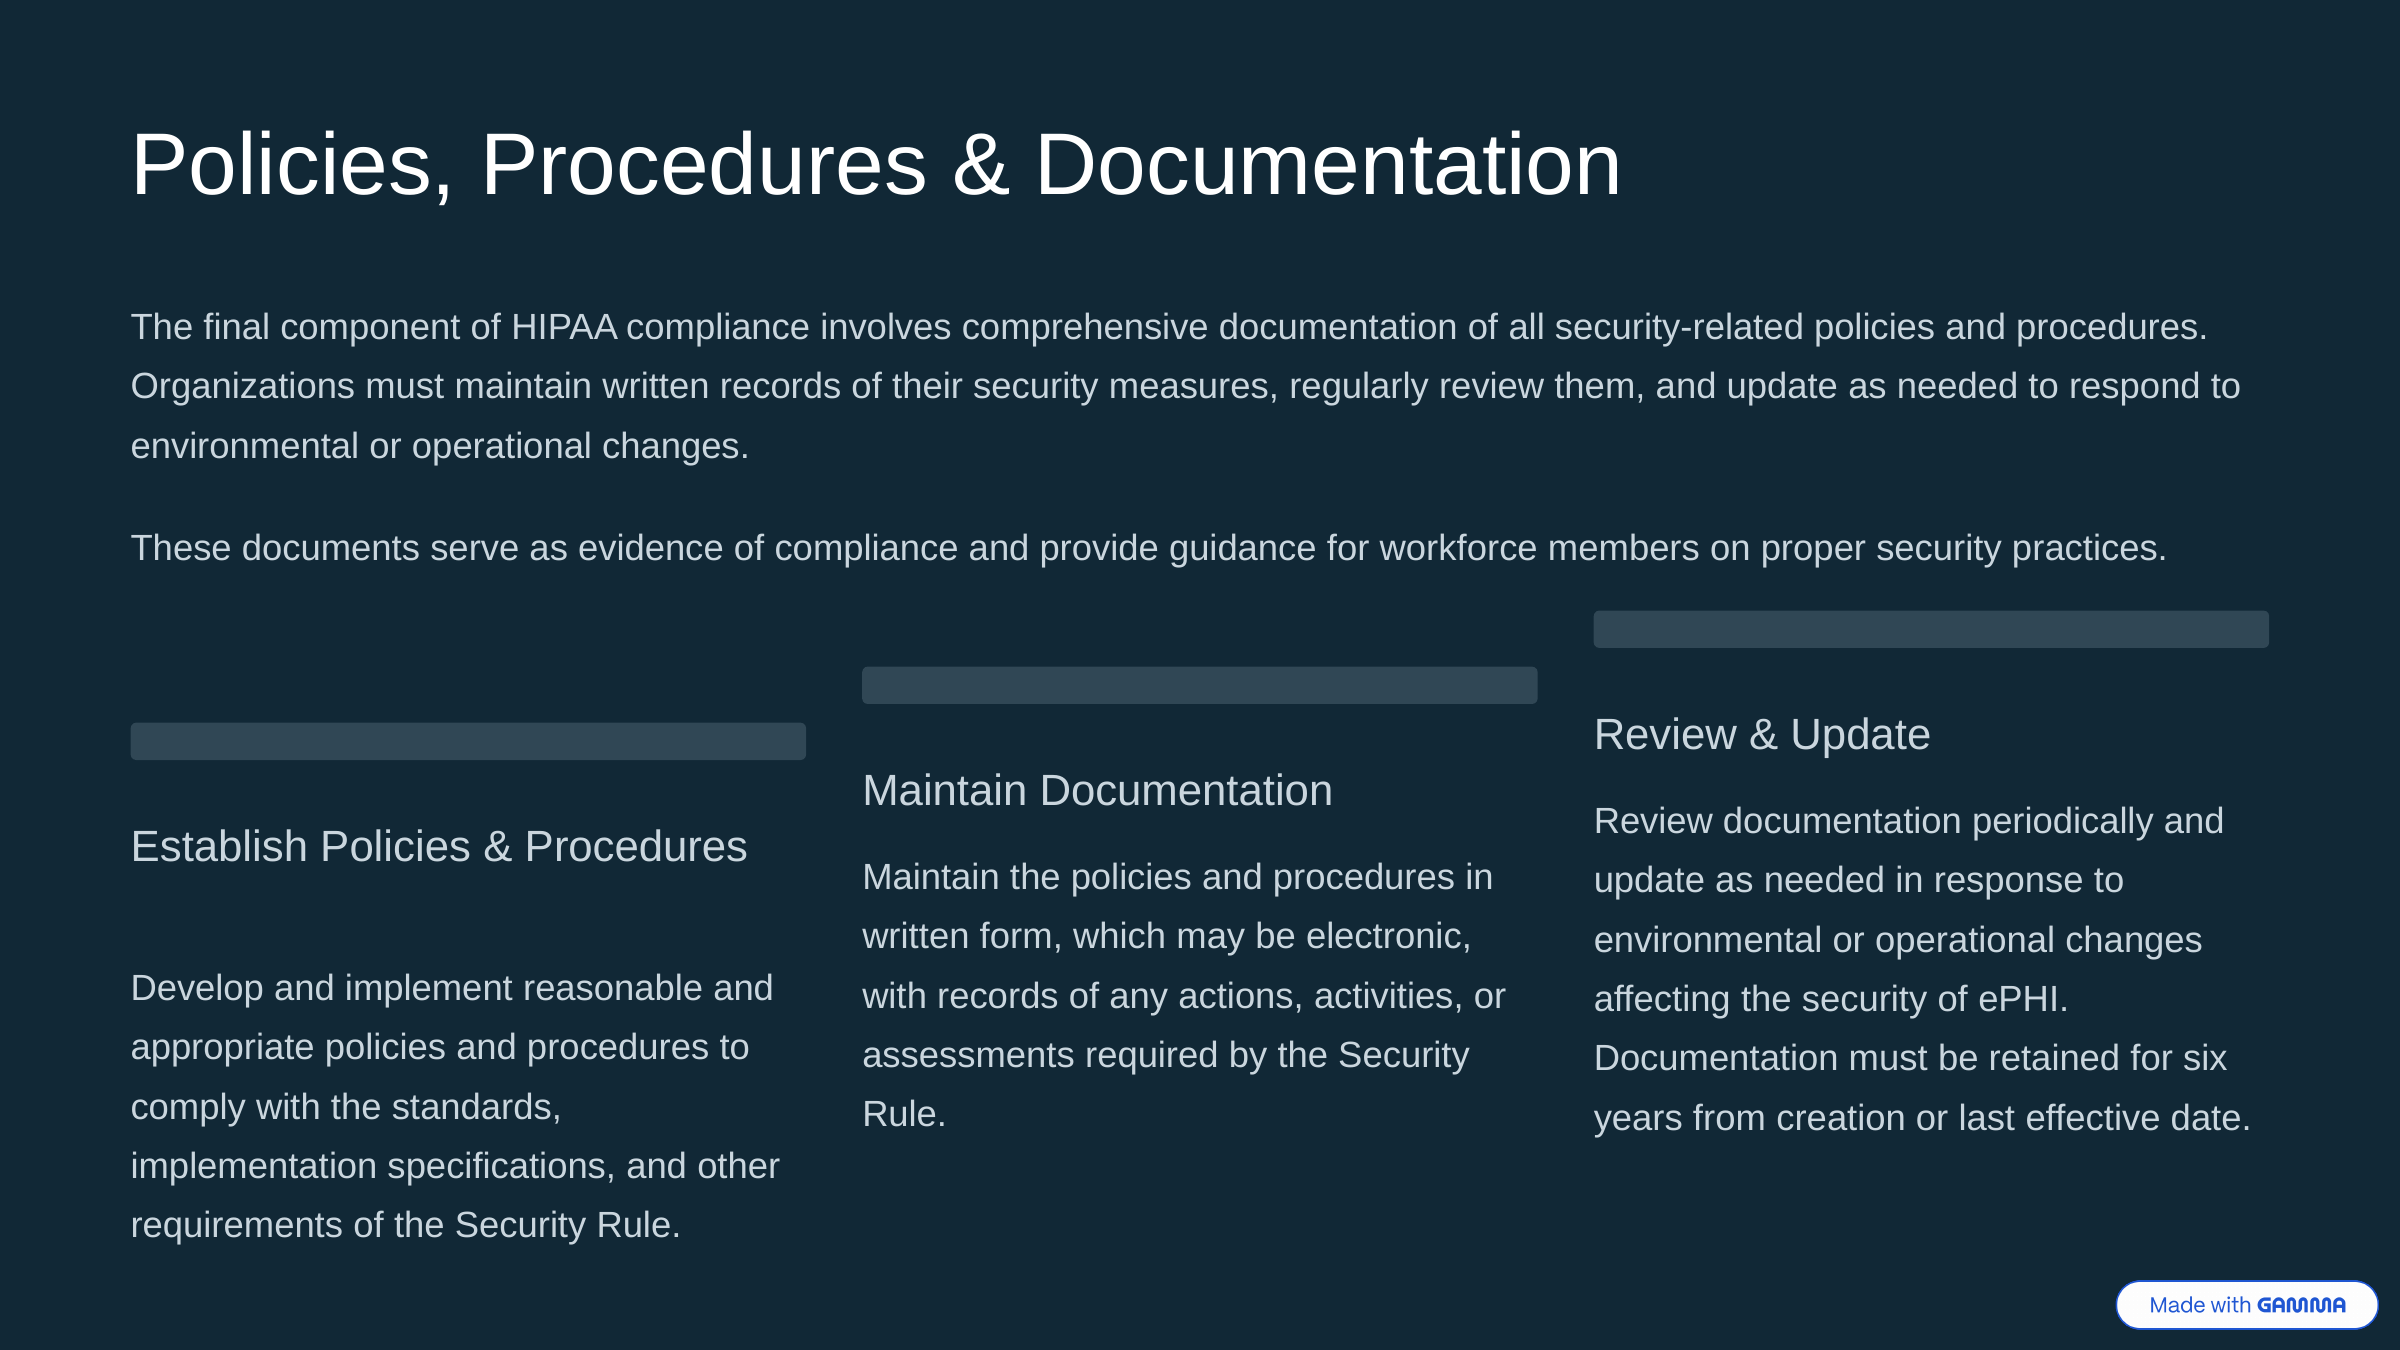

Policies, Procedures & Documentation
The final component of HIPAA compliance involves comprehensive documentation of all security-related policies and procedures. Organizations must maintain written records of their security measures, regularly review them, and update as needed to respond to environmental or operational changes.
These documents serve as evidence of compliance and provide guidance for workforce members on proper security practices.

Review & Update

Maintain Documentation
Review documentation periodically and update as needed in response to environmental or operational changes affecting the security of ePHI. Documentation must be retained for six years from creation or last effective date.
Establish Policies & Procedures
Maintain the policies and procedures in written form, which may be electronic, with records of any actions, activities, or assessments required by the Security Rule.
Develop and implement reasonable and appropriate policies and procedures to comply with the standards, implementation specifications, and other requirements of the Security Rule.